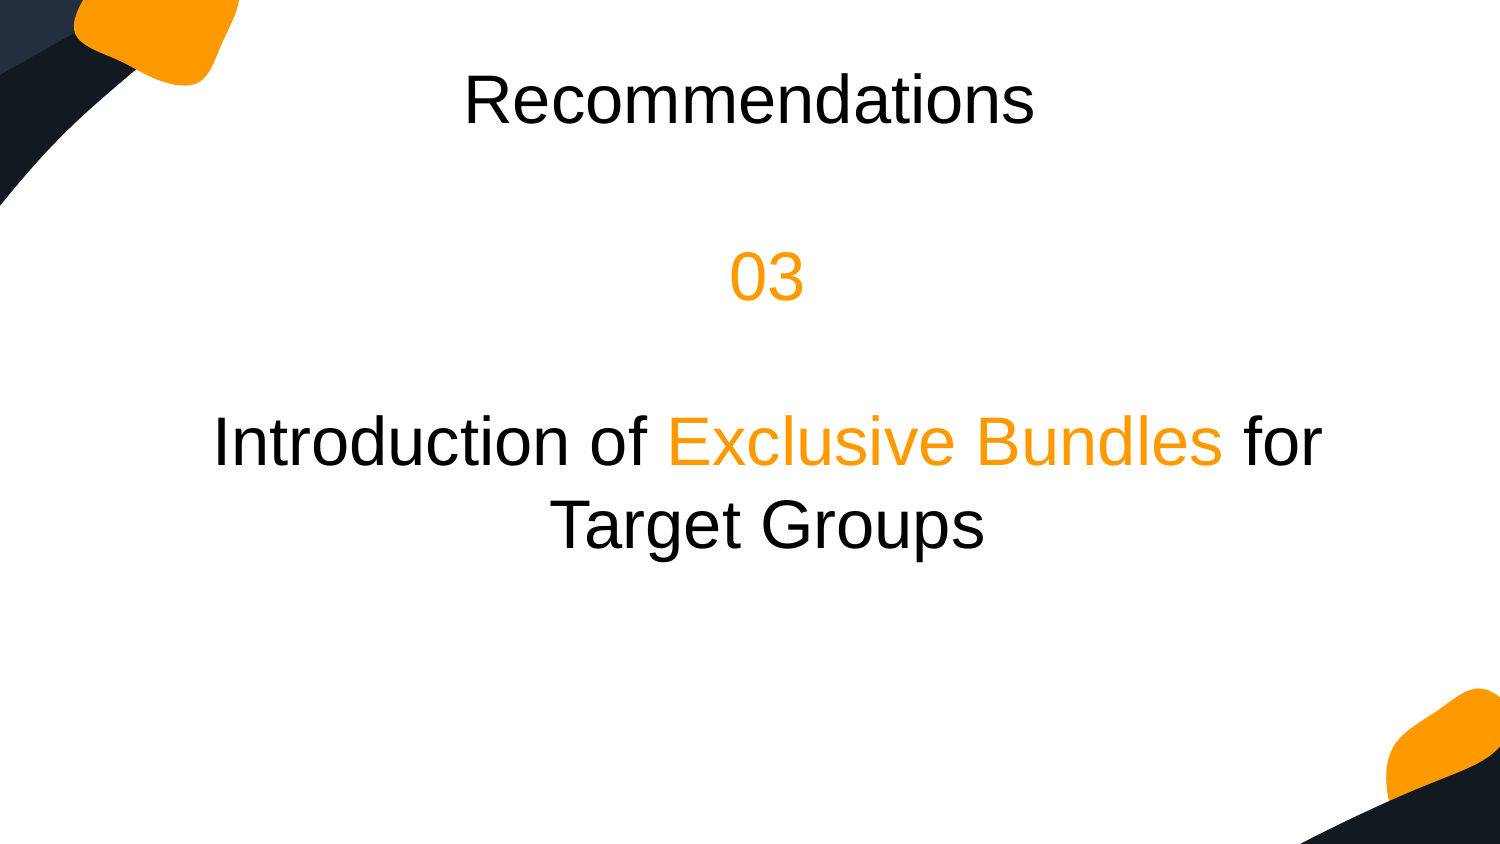

Recommendations
03

Introduction of Exclusive Bundles for Target Groups